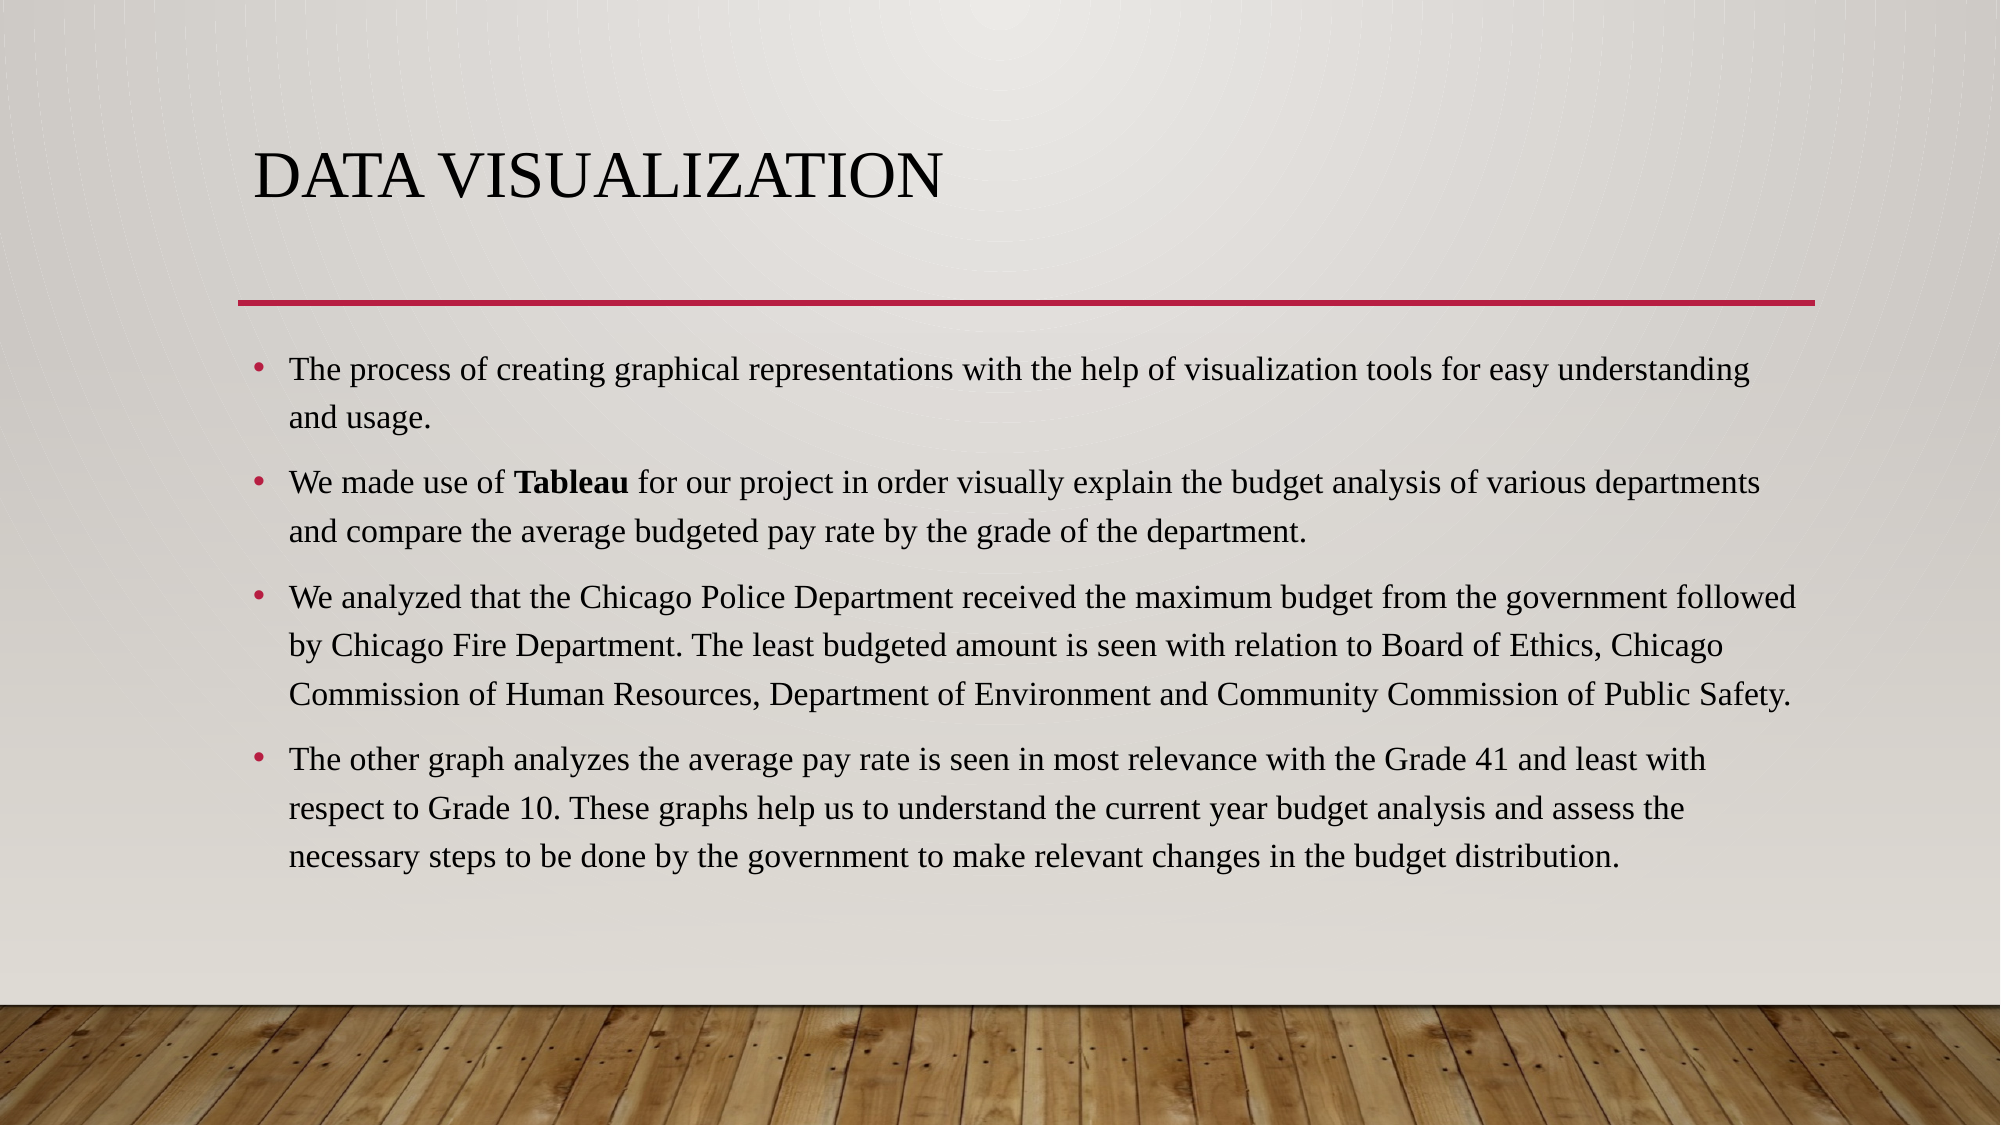

# DATA VISUALIZATION
The process of creating graphical representations with the help of visualization tools for easy understanding and usage.
We made use of Tableau for our project in order visually explain the budget analysis of various departments and compare the average budgeted pay rate by the grade of the department.
We analyzed that the Chicago Police Department received the maximum budget from the government followed by Chicago Fire Department. The least budgeted amount is seen with relation to Board of Ethics, Chicago Commission of Human Resources, Department of Environment and Community Commission of Public Safety.
The other graph analyzes the average pay rate is seen in most relevance with the Grade 41 and least with respect to Grade 10. These graphs help us to understand the current year budget analysis and assess the necessary steps to be done by the government to make relevant changes in the budget distribution.